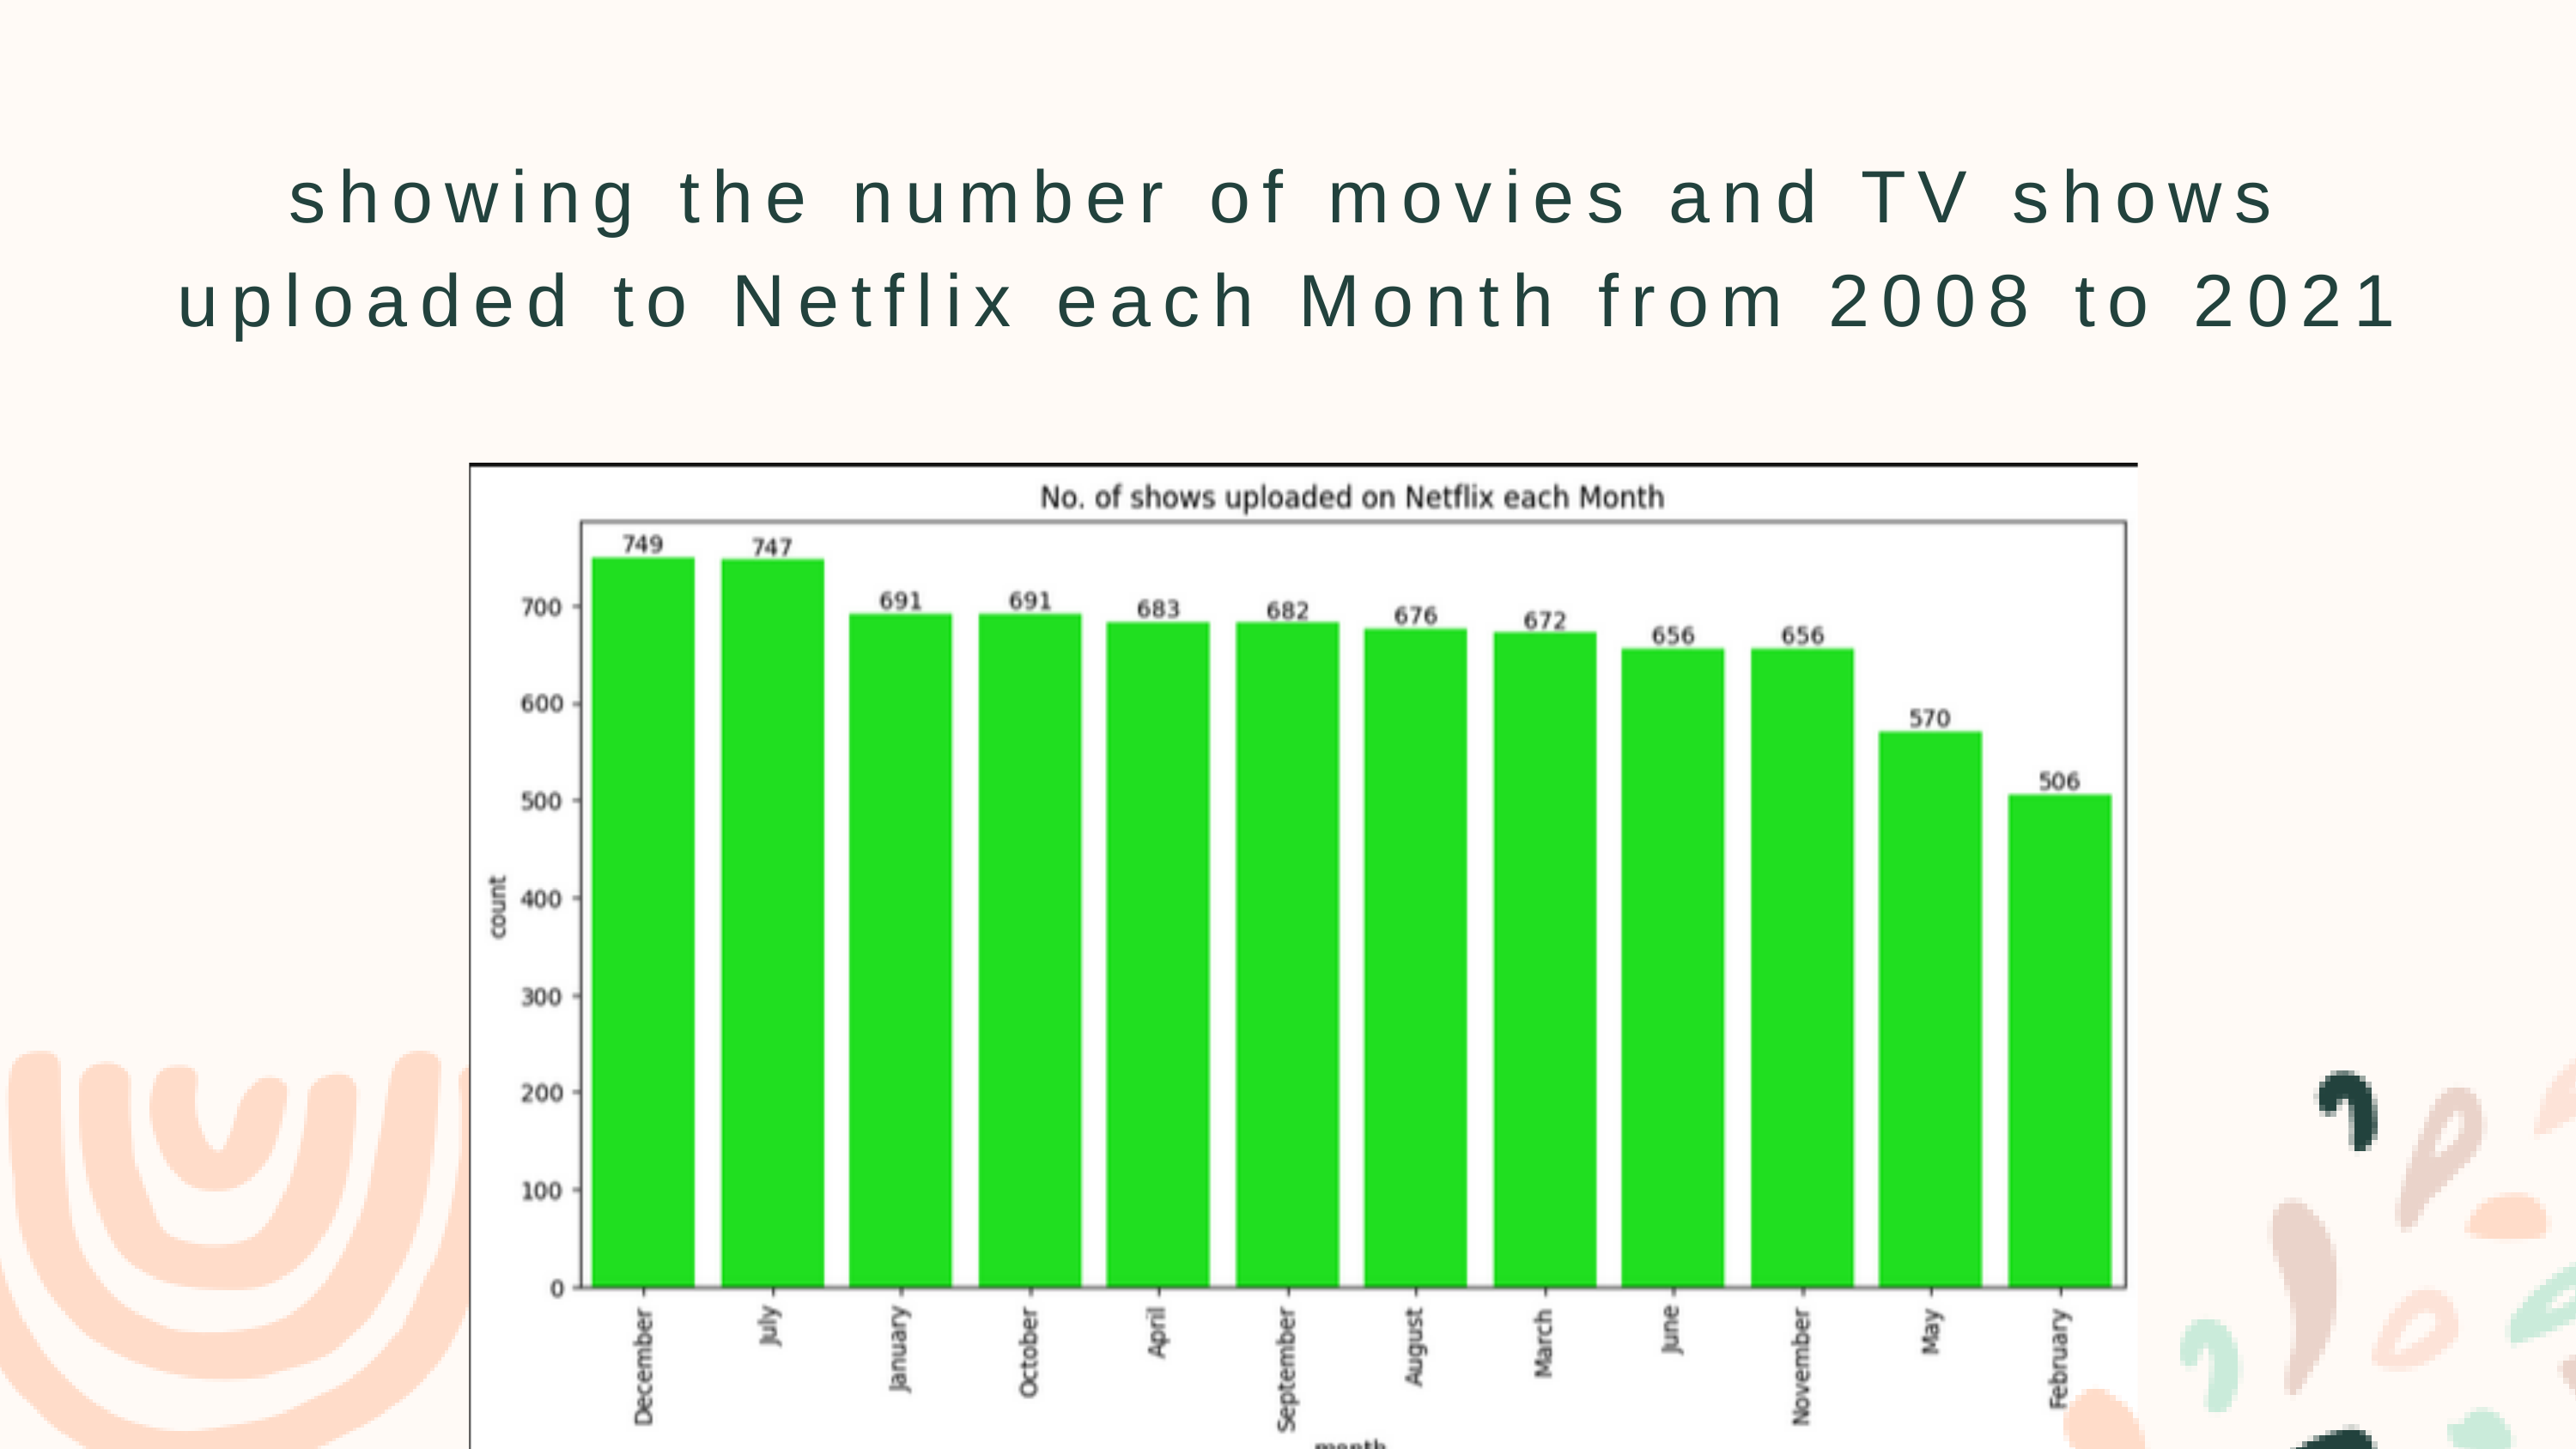

showing the number of movies and TV shows uploaded to Netflix each Month from 2008 to 2021